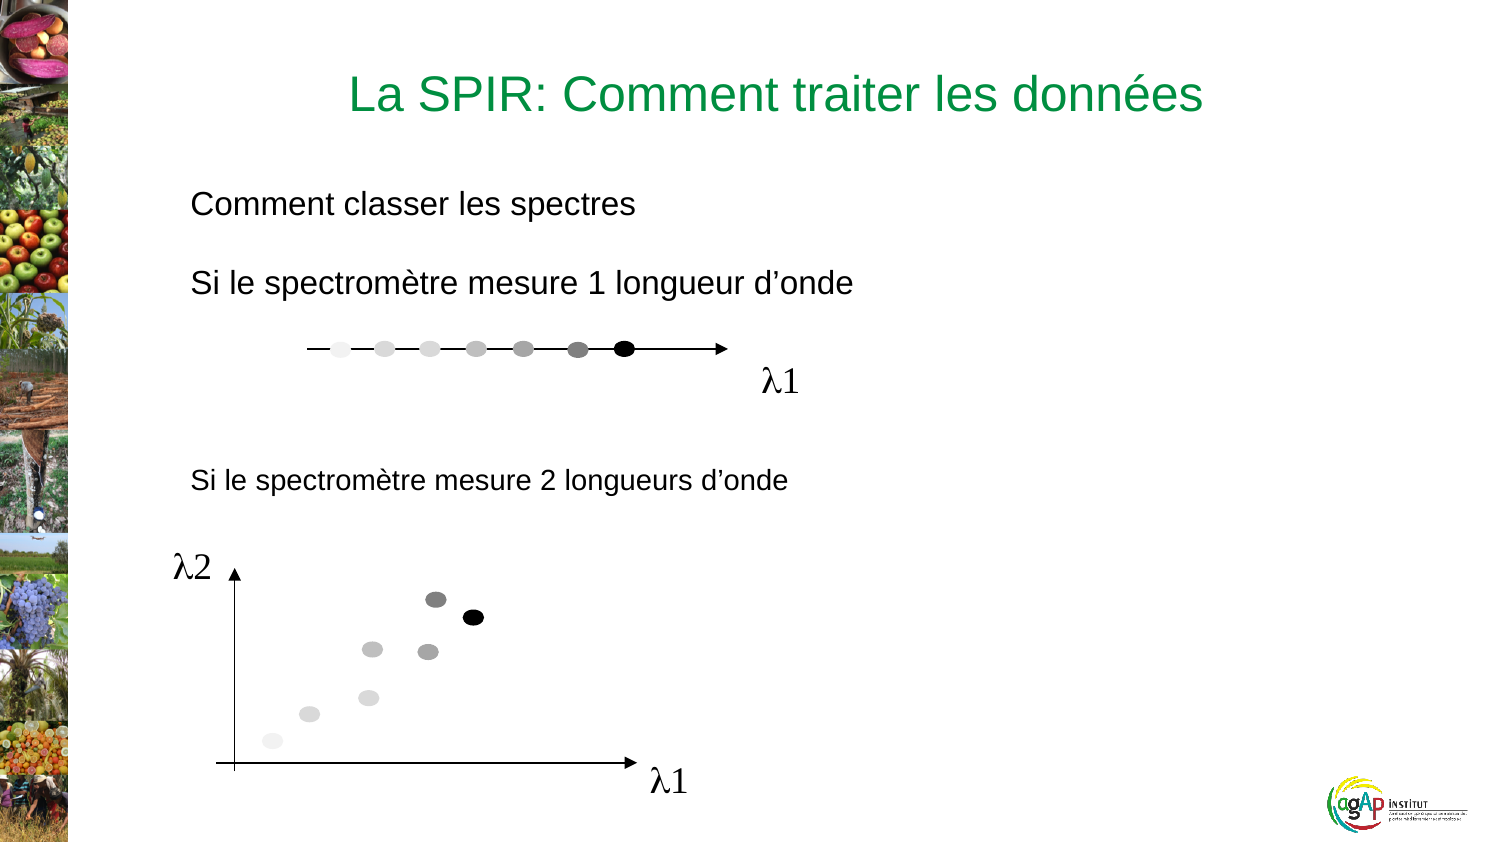

La SPIR: Comment traiter les données
Comment classer les spectres

Si le spectromètre mesure 1 longueur d’onde

Si le spectromètre mesure 2 longueurs d’onde

λ1
λ2

λ1